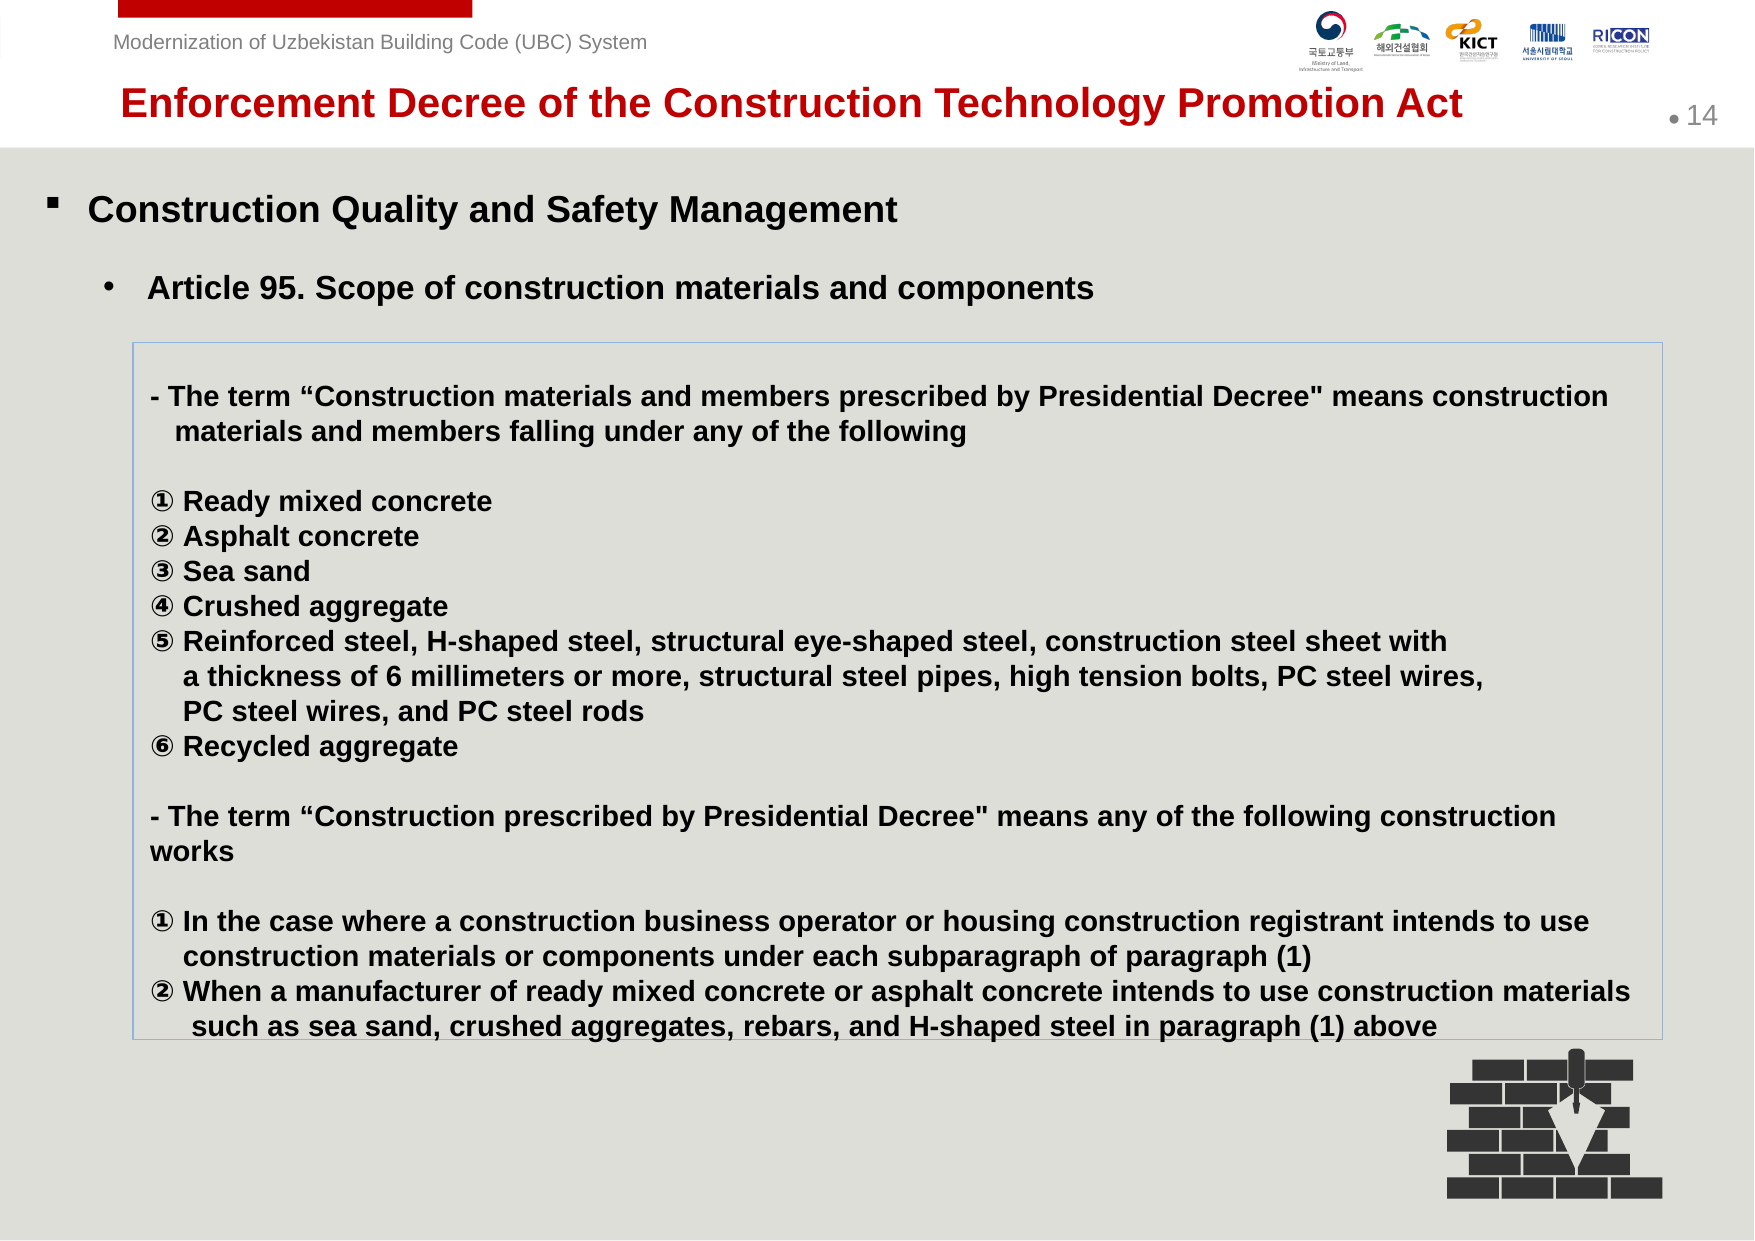

Enforcement Decree of the Construction Technology Promotion Act
Construction Quality and Safety Management

Article 95. Scope of construction materials and components

- The term “Construction materials and members prescribed by Presidential Decree" means construction
   materials and members falling under any of the following

① Ready mixed concrete
② Asphalt concrete
③ Sea sand
④ Crushed aggregate
⑤ Reinforced steel, H-shaped steel, structural eye-shaped steel, construction steel sheet with
    a thickness of 6 millimeters or more, structural steel pipes, high tension bolts, PC steel wires,
    PC steel wires, and PC steel rods
⑥ Recycled aggregate

- The term “Construction prescribed by Presidential Decree" means any of the following construction works

① In the case where a construction business operator or housing construction registrant intends to use
    construction materials or components under each subparagraph of paragraph (1)
② When a manufacturer of ready mixed concrete or asphalt concrete intends to use construction materials
     such as sea sand, crushed aggregates, rebars, and H-shaped steel in paragraph (1) above